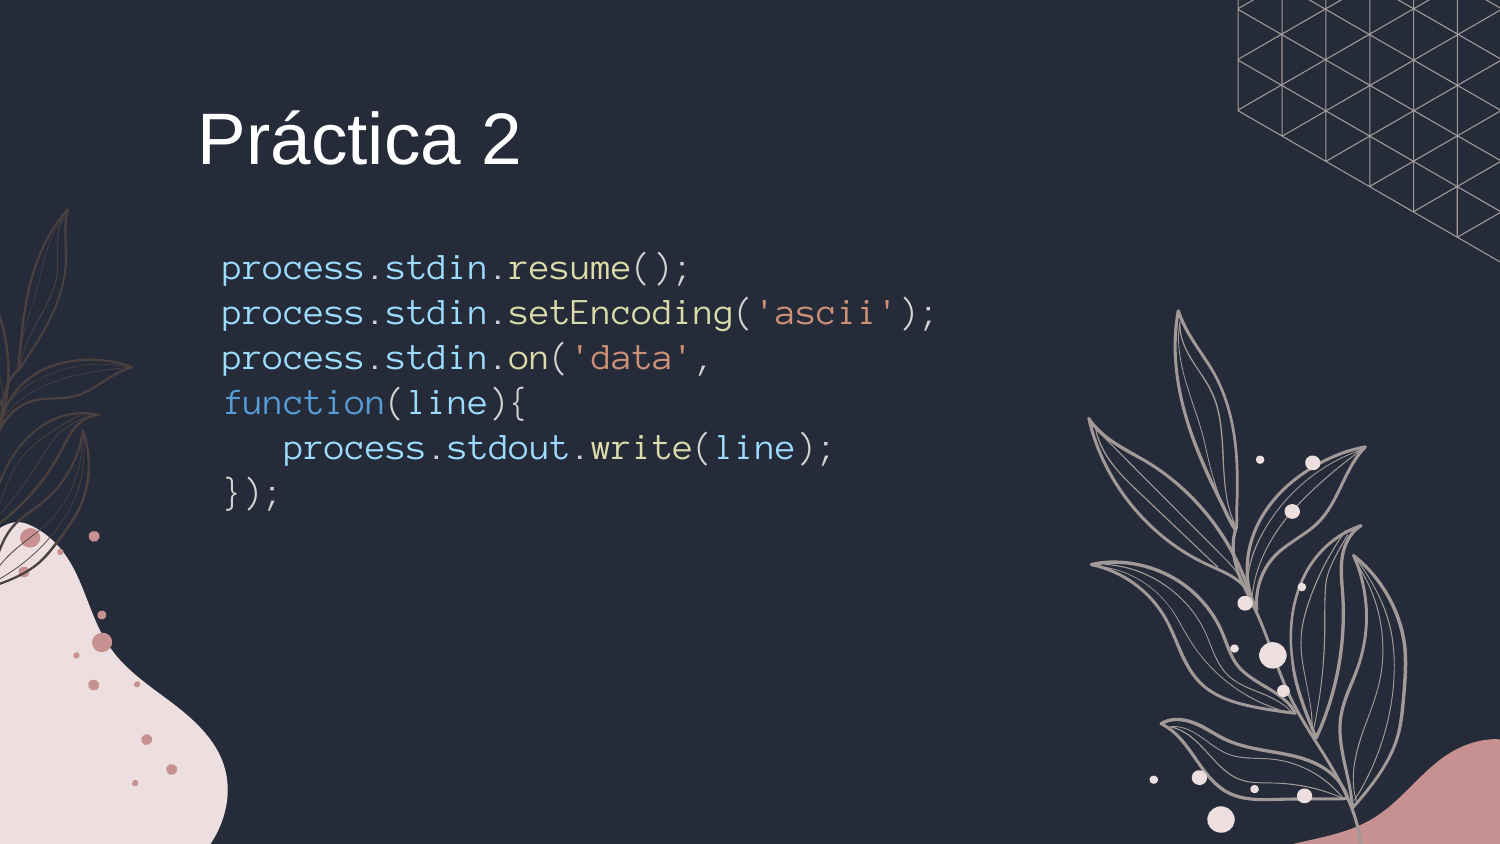

# Práctica 2
process.stdin.resume();
process.stdin.setEncoding('ascii');
process.stdin.on('data', function(line){
   process.stdout.write(line);
});